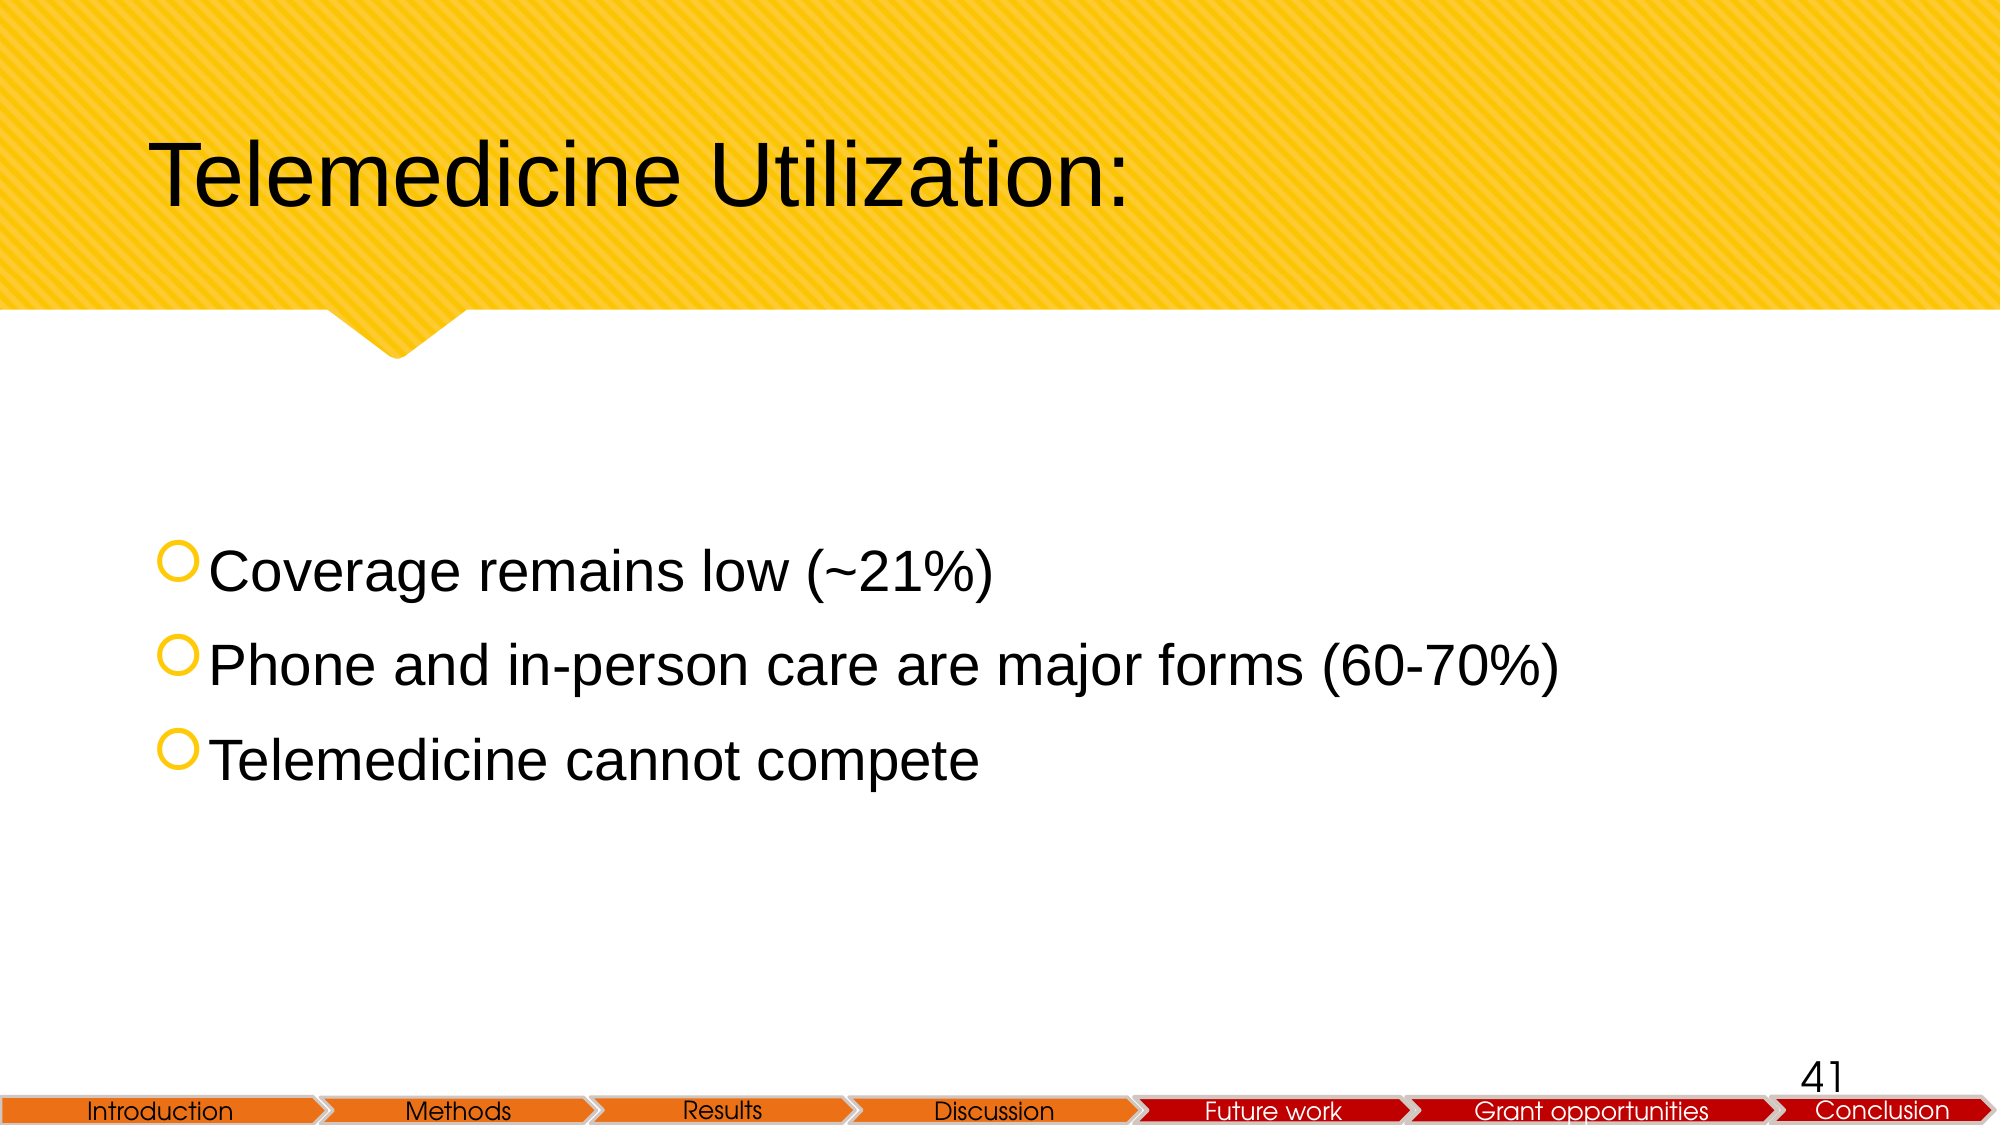

# Telemedicine Utilization:
Coverage remains low (~21%)
Phone and in-person care are major forms (60-70%)
Telemedicine cannot compete
41
4/17/2023
Discussion
41
Introduction
Results
Conclusion
Discussion
Future work
Grant opportunities
Methods